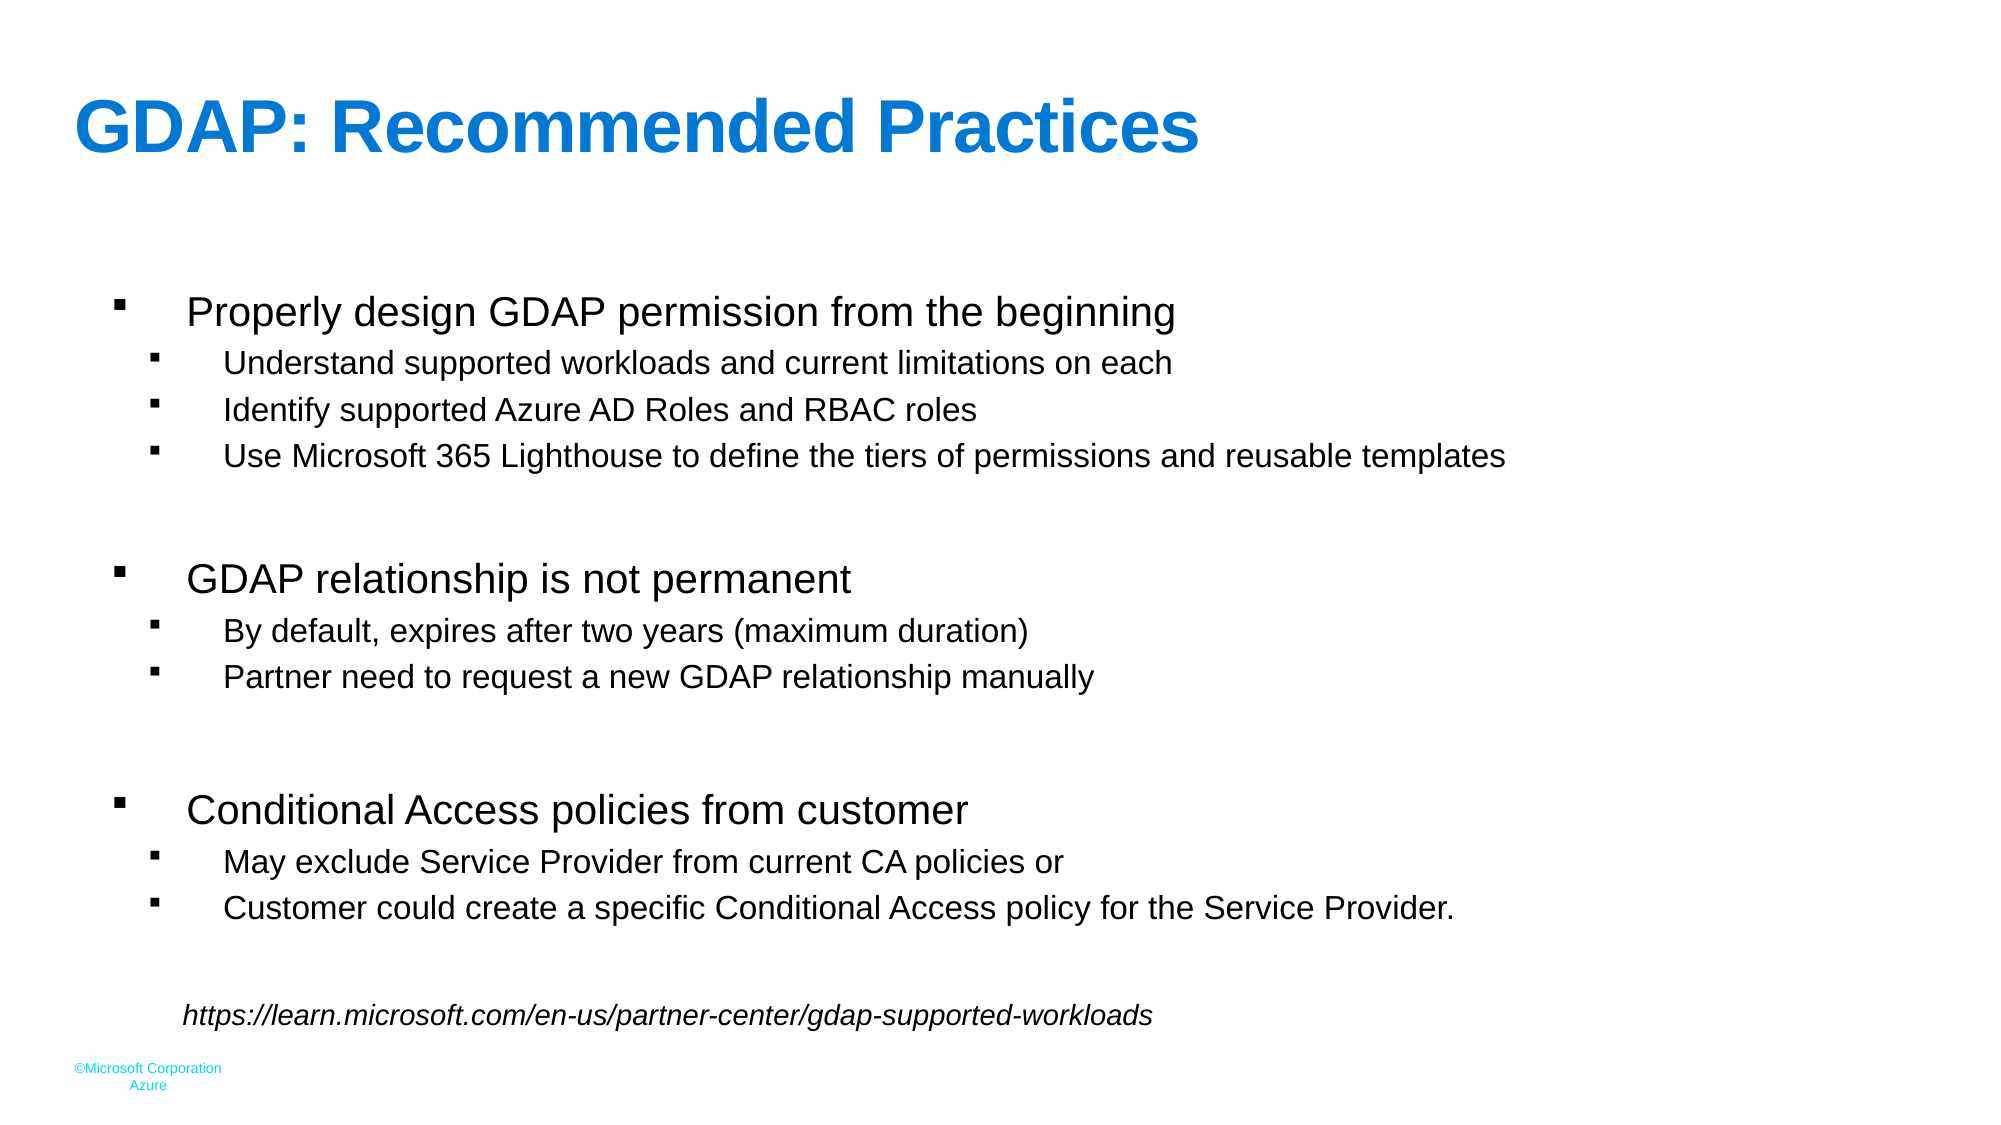

# GDAP: Recommended Practices

Properly design GDAP permission from the beginning
Understand supported workloads and current limitations on each
Identify supported Azure AD Roles and RBAC roles
Use Microsoft 365 Lighthouse to define the tiers of permissions and reusable templates

GDAP relationship is not permanent
By default, expires after two years (maximum duration)
Partner need to request a new GDAP relationship manually

Conditional Access policies from customer
May exclude Service Provider from current CA policies or
Customer could create a specific Conditional Access policy for the Service Provider.

https://learn.microsoft.com/en-us/partner-center/gdap-supported-workloads